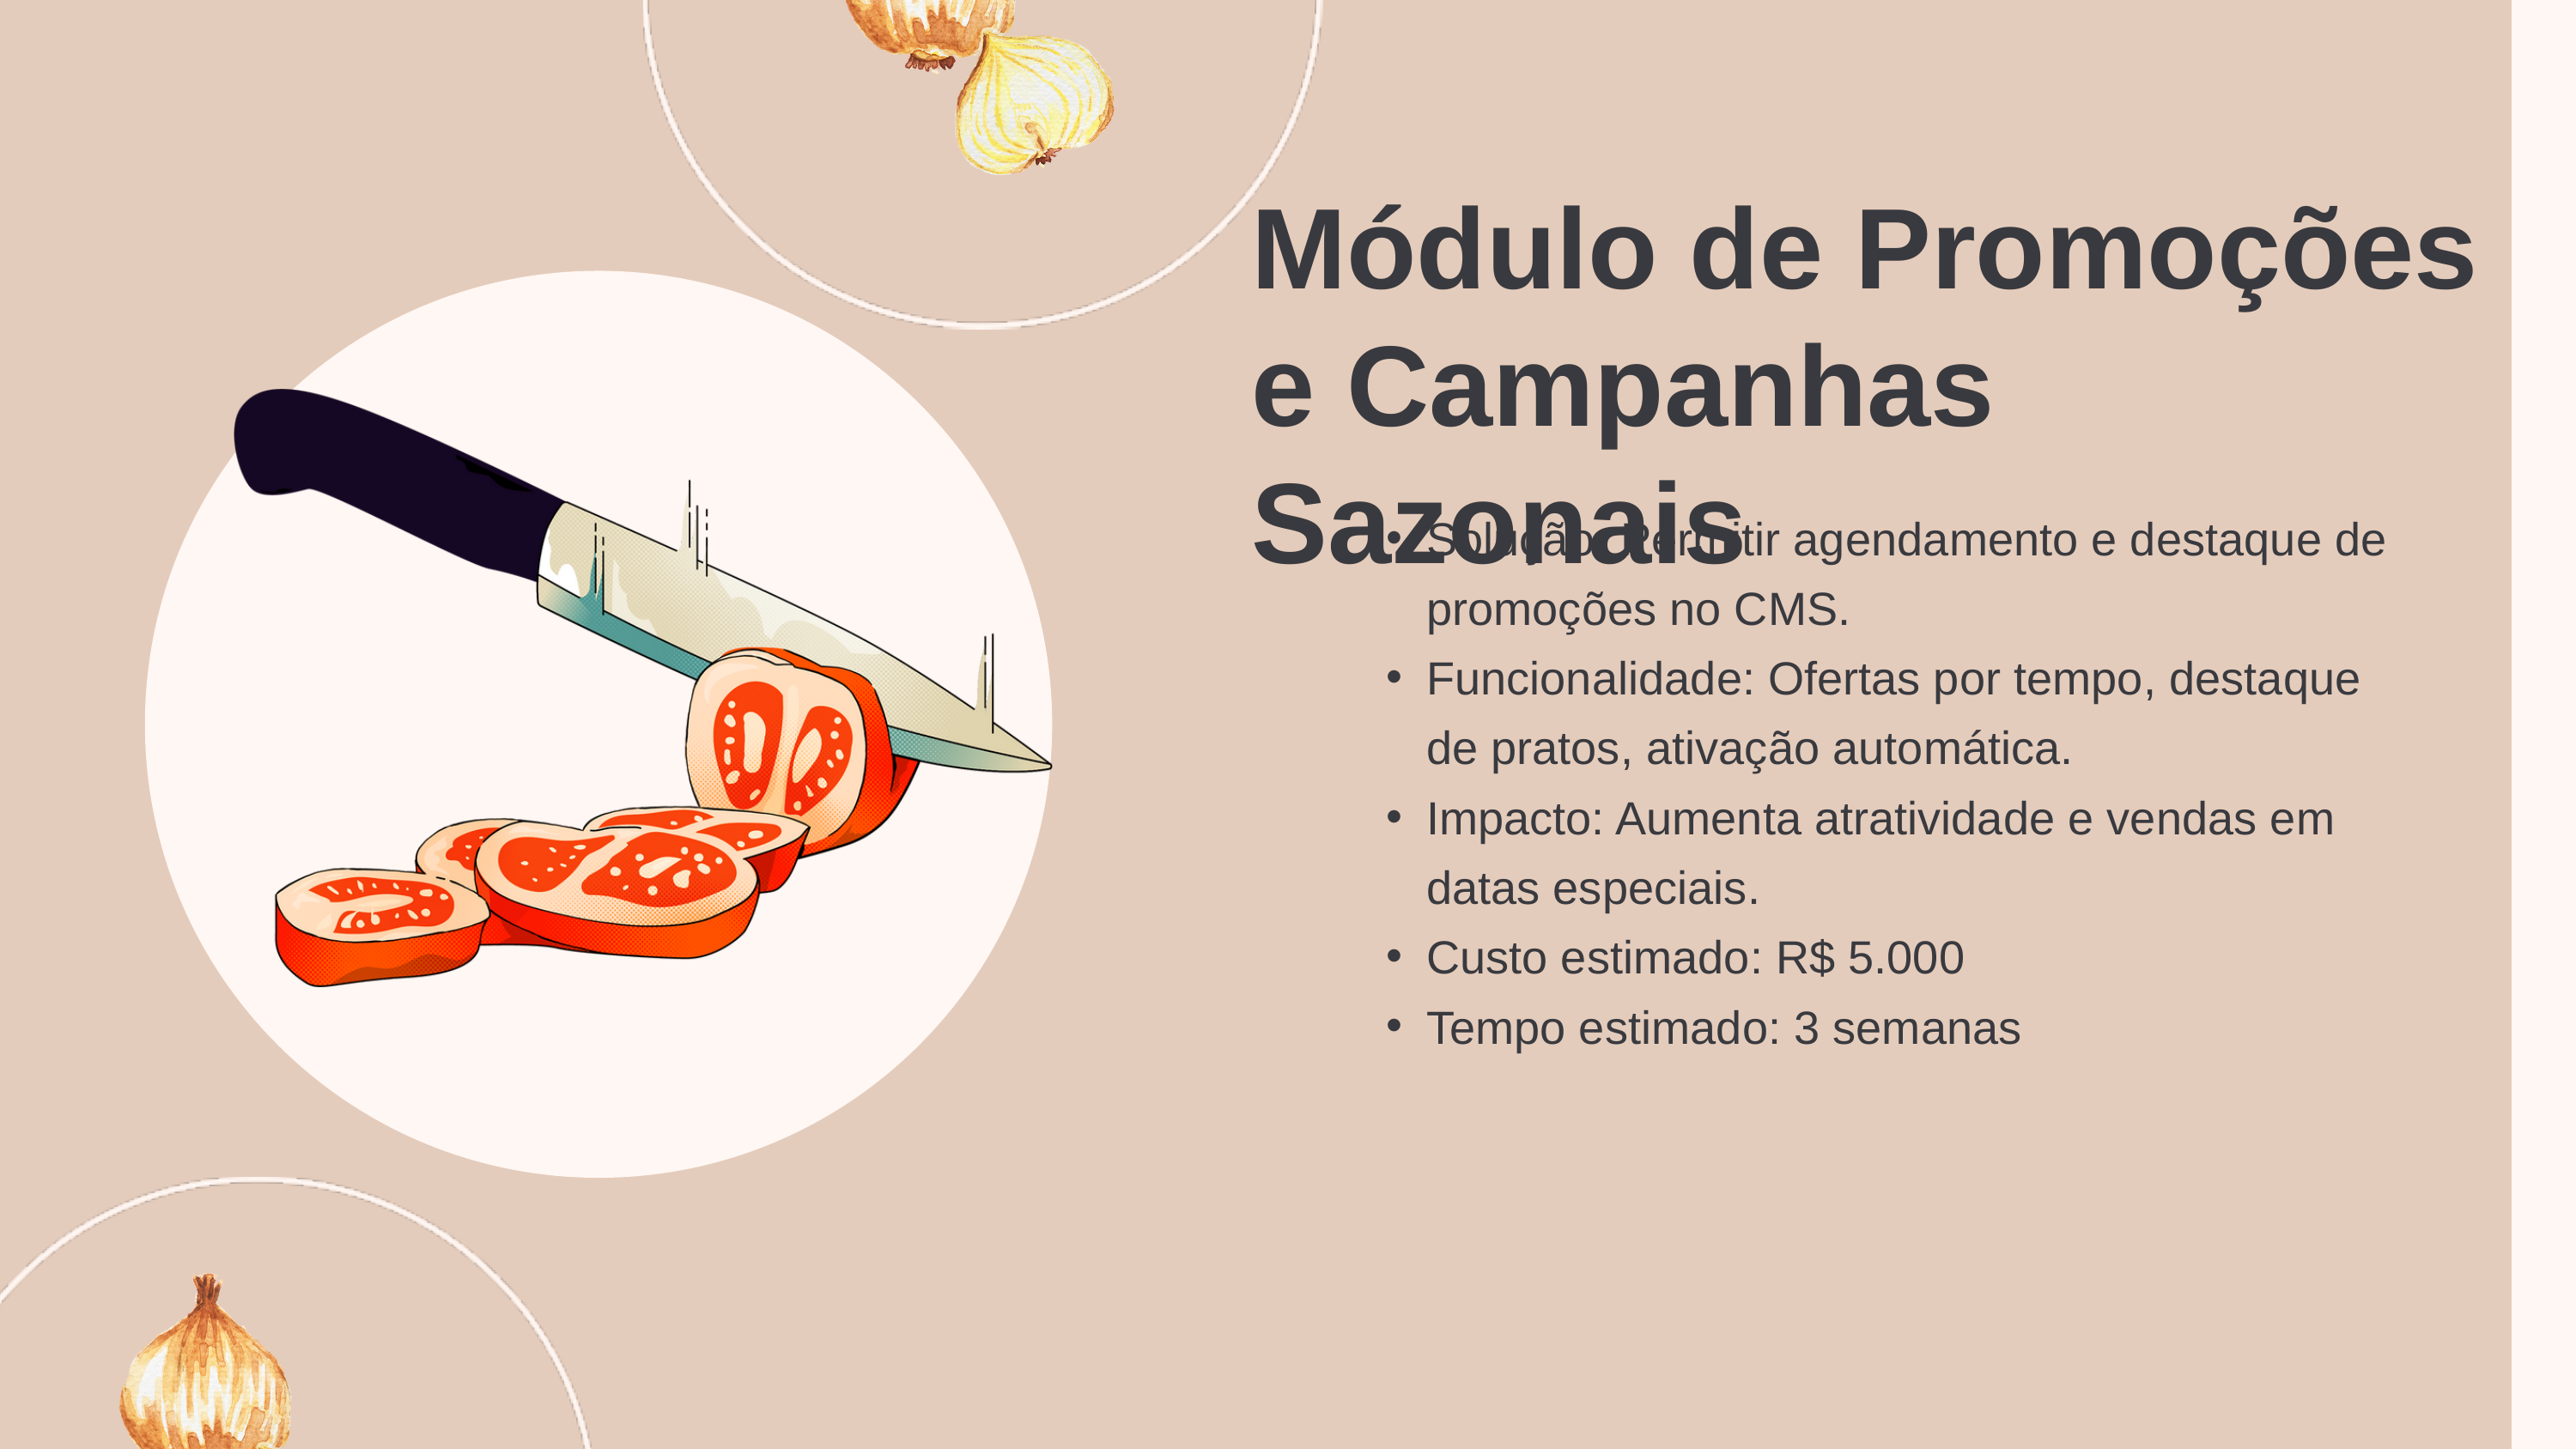

Módulo de Promoções
e Campanhas Sazonais

Solução: Permitir agendamento e destaque de promoções no CMS.
Funcionalidade: Ofertas por tempo, destaque de pratos, ativação automática.
Impacto: Aumenta atratividade e vendas em datas especiais.
Custo estimado: R$ 5.000
Tempo estimado: 3 semanas